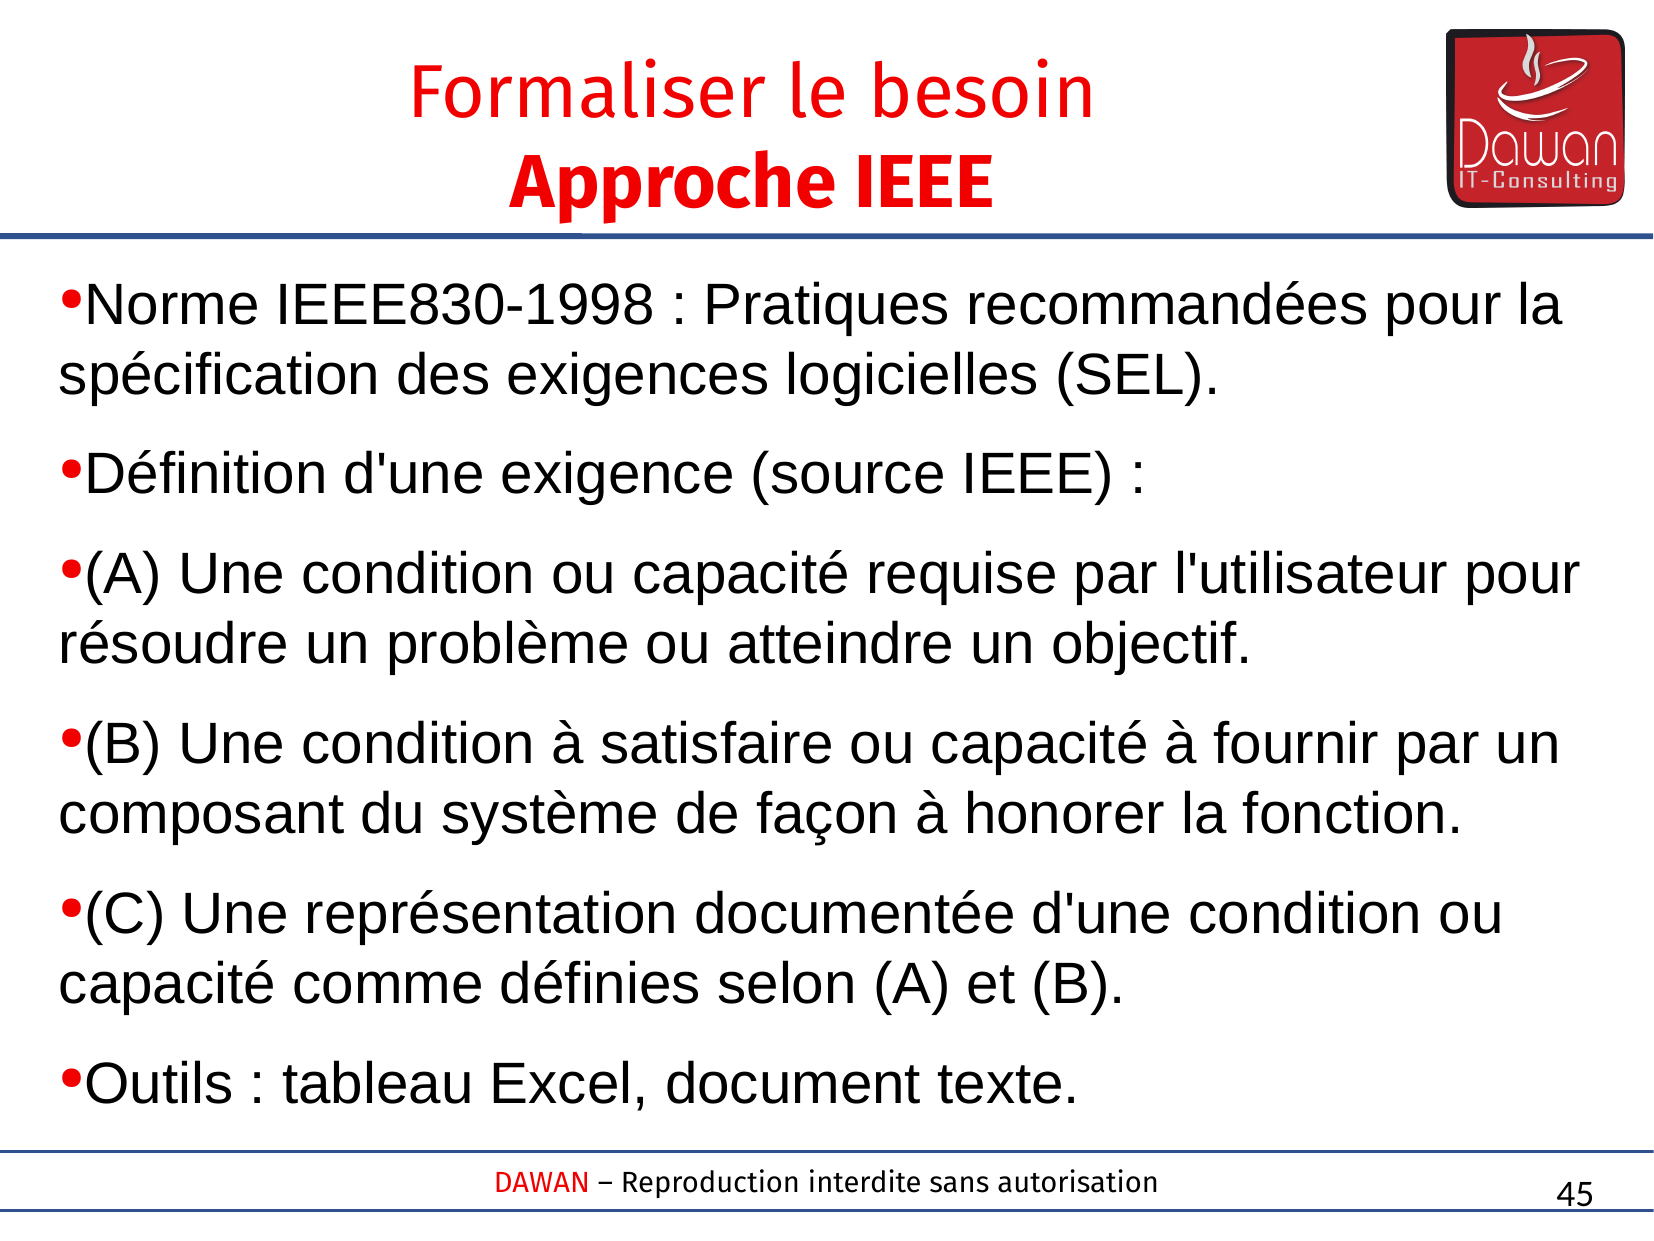

Formaliser le besoin
Approche IEEE
Norme IEEE830-1998 : Pratiques recommandées pour la spécification des exigences logicielles (SEL).
Définition d'une exigence (source IEEE) :
(A) Une condition ou capacité requise par l'utilisateur pour résoudre un problème ou atteindre un objectif.
(B) Une condition à satisfaire ou capacité à fournir par un composant du système de façon à honorer la fonction.
(C) Une représentation documentée d'une condition ou capacité comme définies selon (A) et (B).
Outils : tableau Excel, document texte.
45